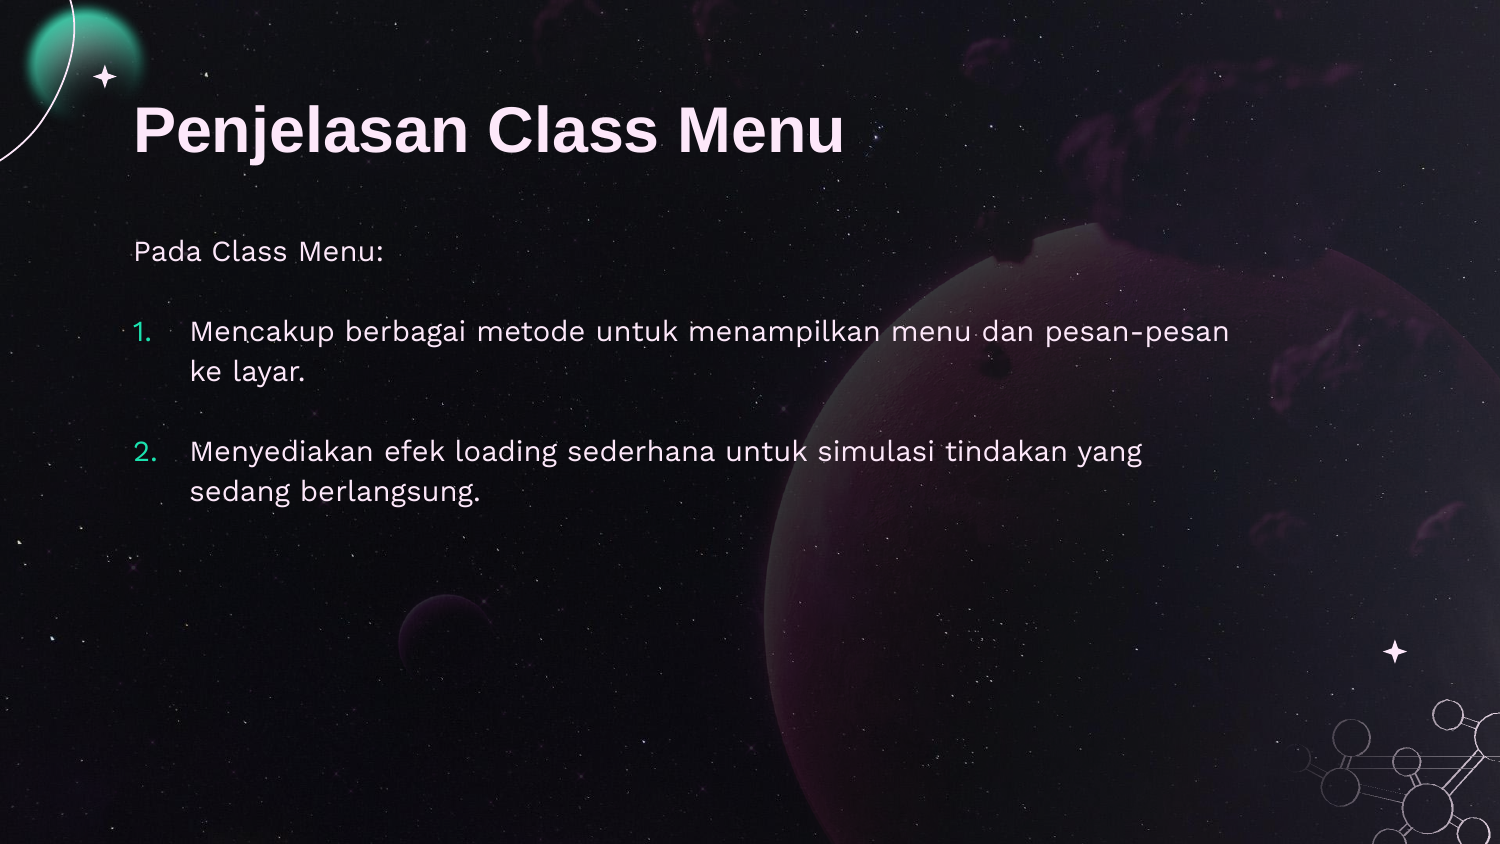

# Penjelasan Class Menu
Pada Class Menu:

Mencakup berbagai metode untuk menampilkan menu dan pesan-pesan ke layar.

Menyediakan efek loading sederhana untuk simulasi tindakan yang sedang berlangsung.